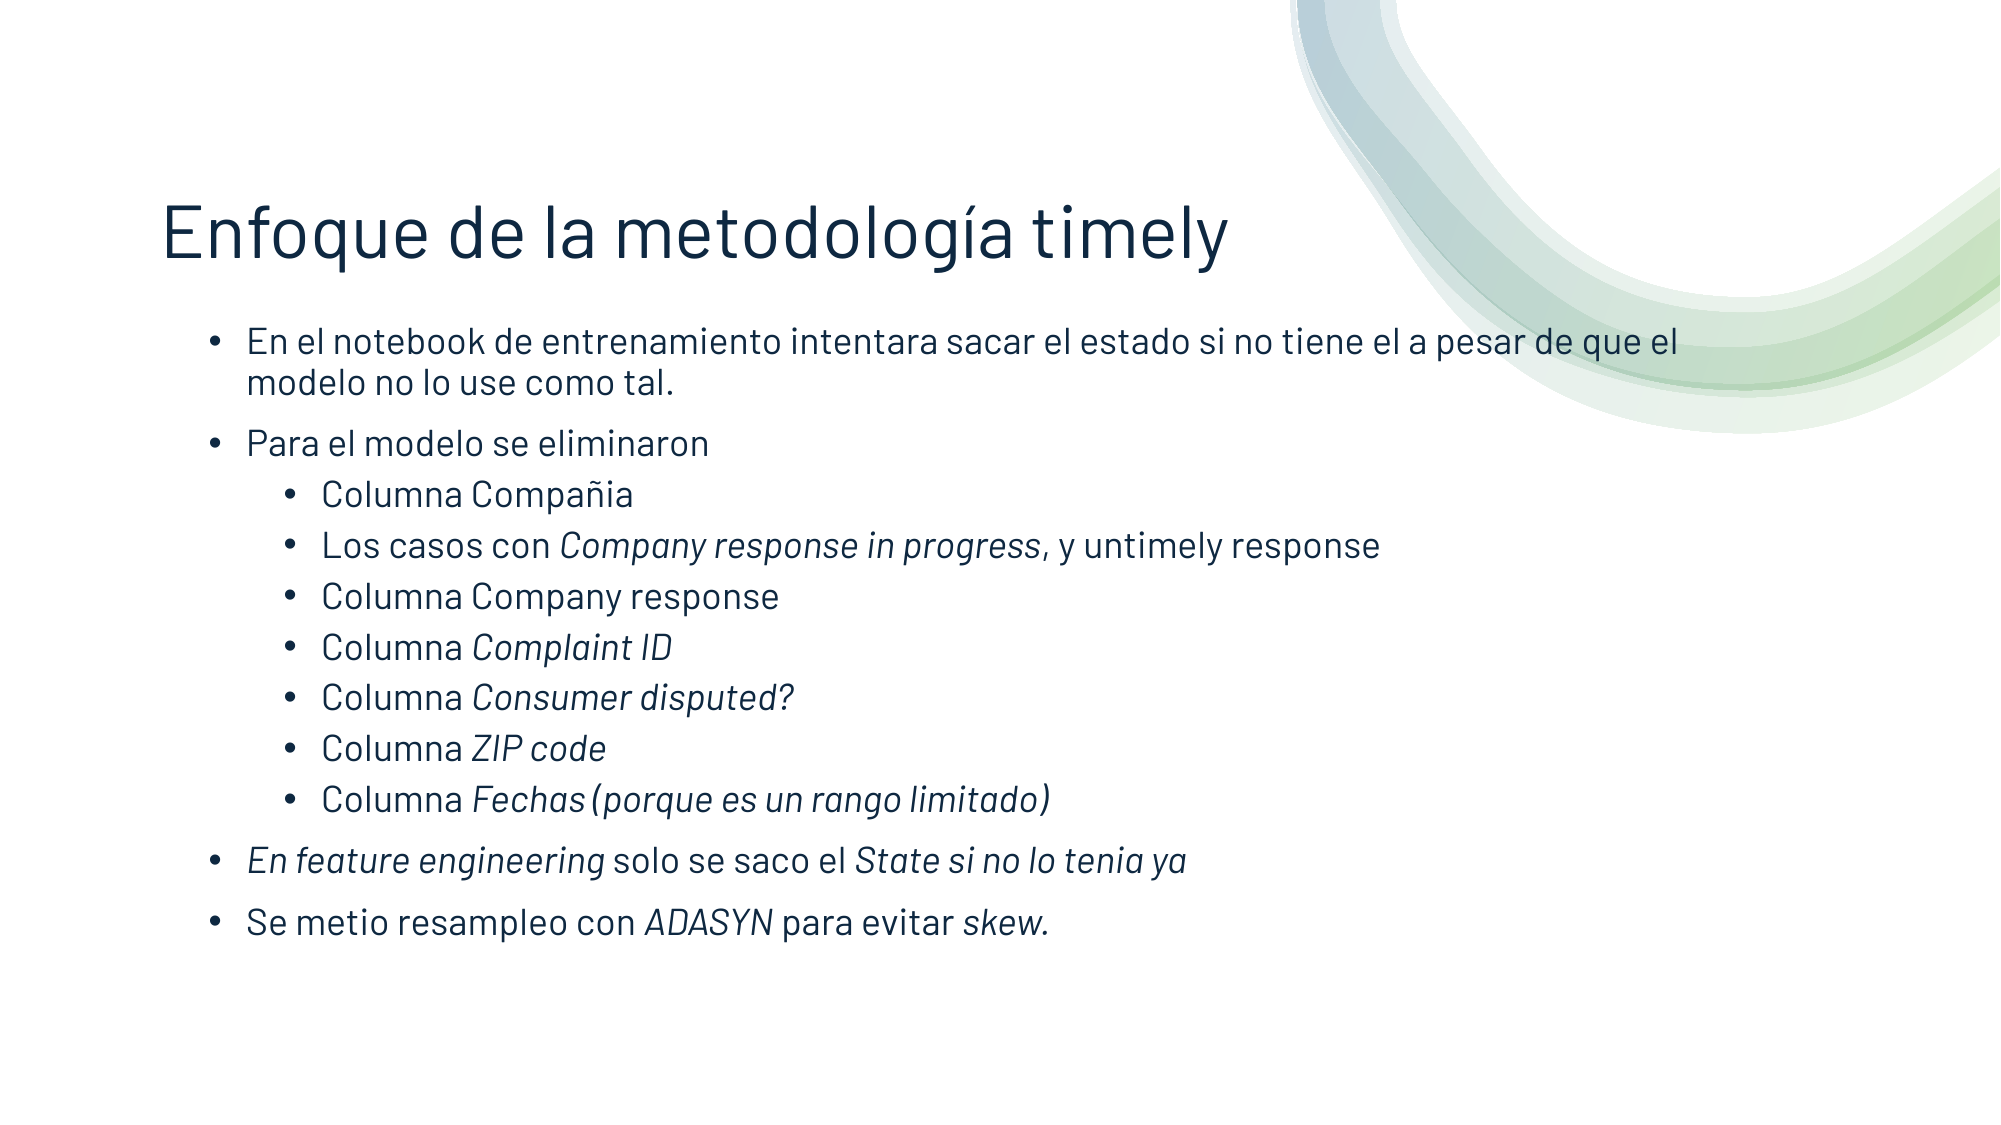

# Enfoque de la metodología timely
En el notebook de entrenamiento intentara sacar el estado si no tiene el a pesar de que el modelo no lo use como tal.
Para el modelo se eliminaron
Columna Compañia
Los casos con Company response in progress, y untimely response
Columna Company response
Columna Complaint ID
Columna Consumer disputed?
Columna ZIP code
Columna Fechas (porque es un rango limitado)
En feature engineering solo se saco el State si no lo tenia ya
Se metio resampleo con ADASYN para evitar skew.